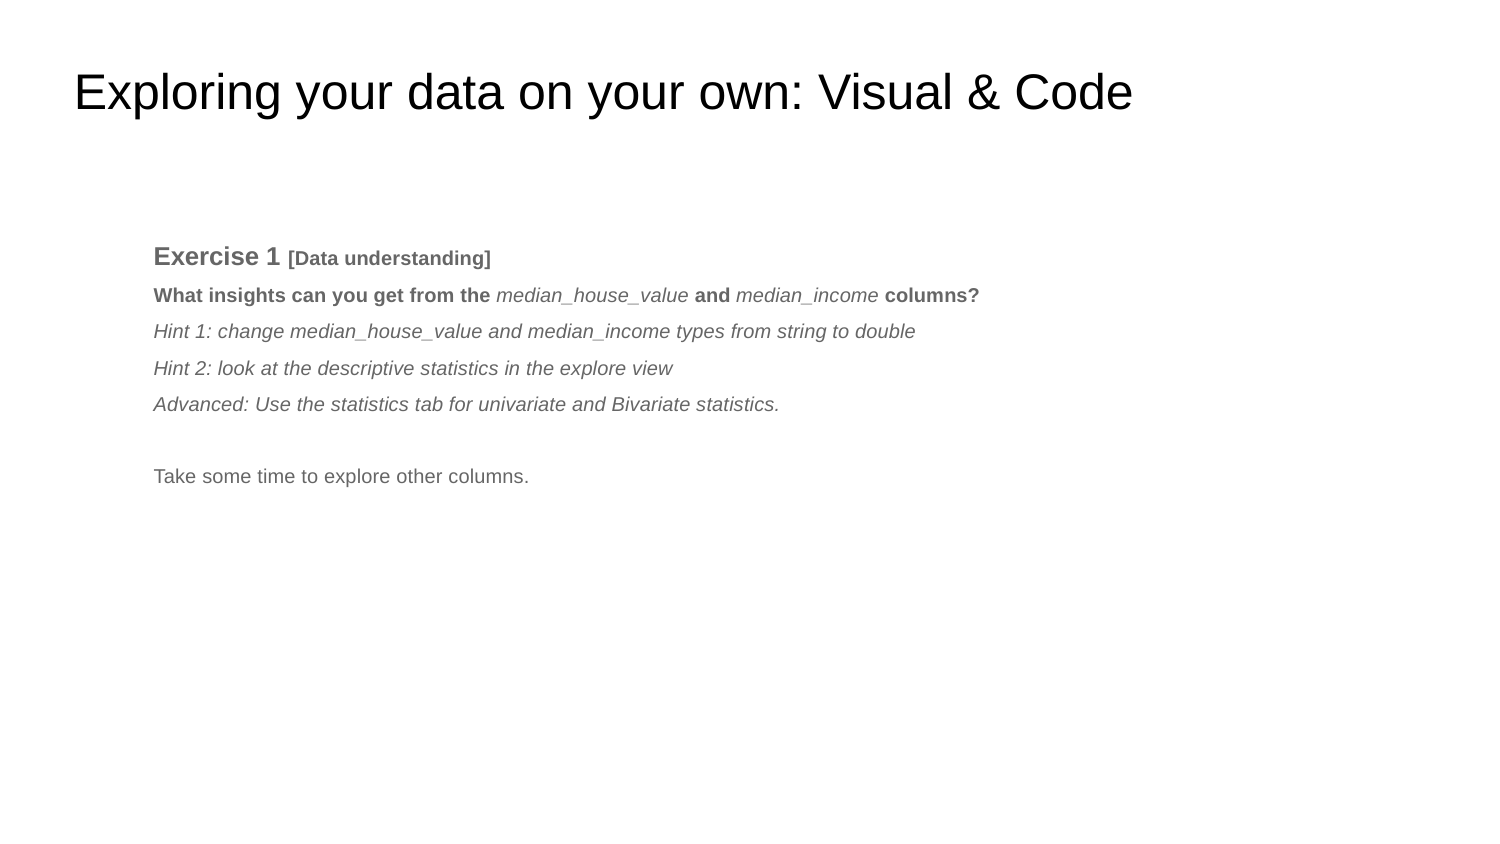

Exploring your data on your own: Visual & Code
Exercise 1 [Data understanding]
What insights can you get from the median_house_value and median_income columns?
Hint 1: change median_house_value and median_income types from string to double
Hint 2: look at the descriptive statistics in the explore view
Advanced: Use the statistics tab for univariate and Bivariate statistics.

Take some time to explore other columns.